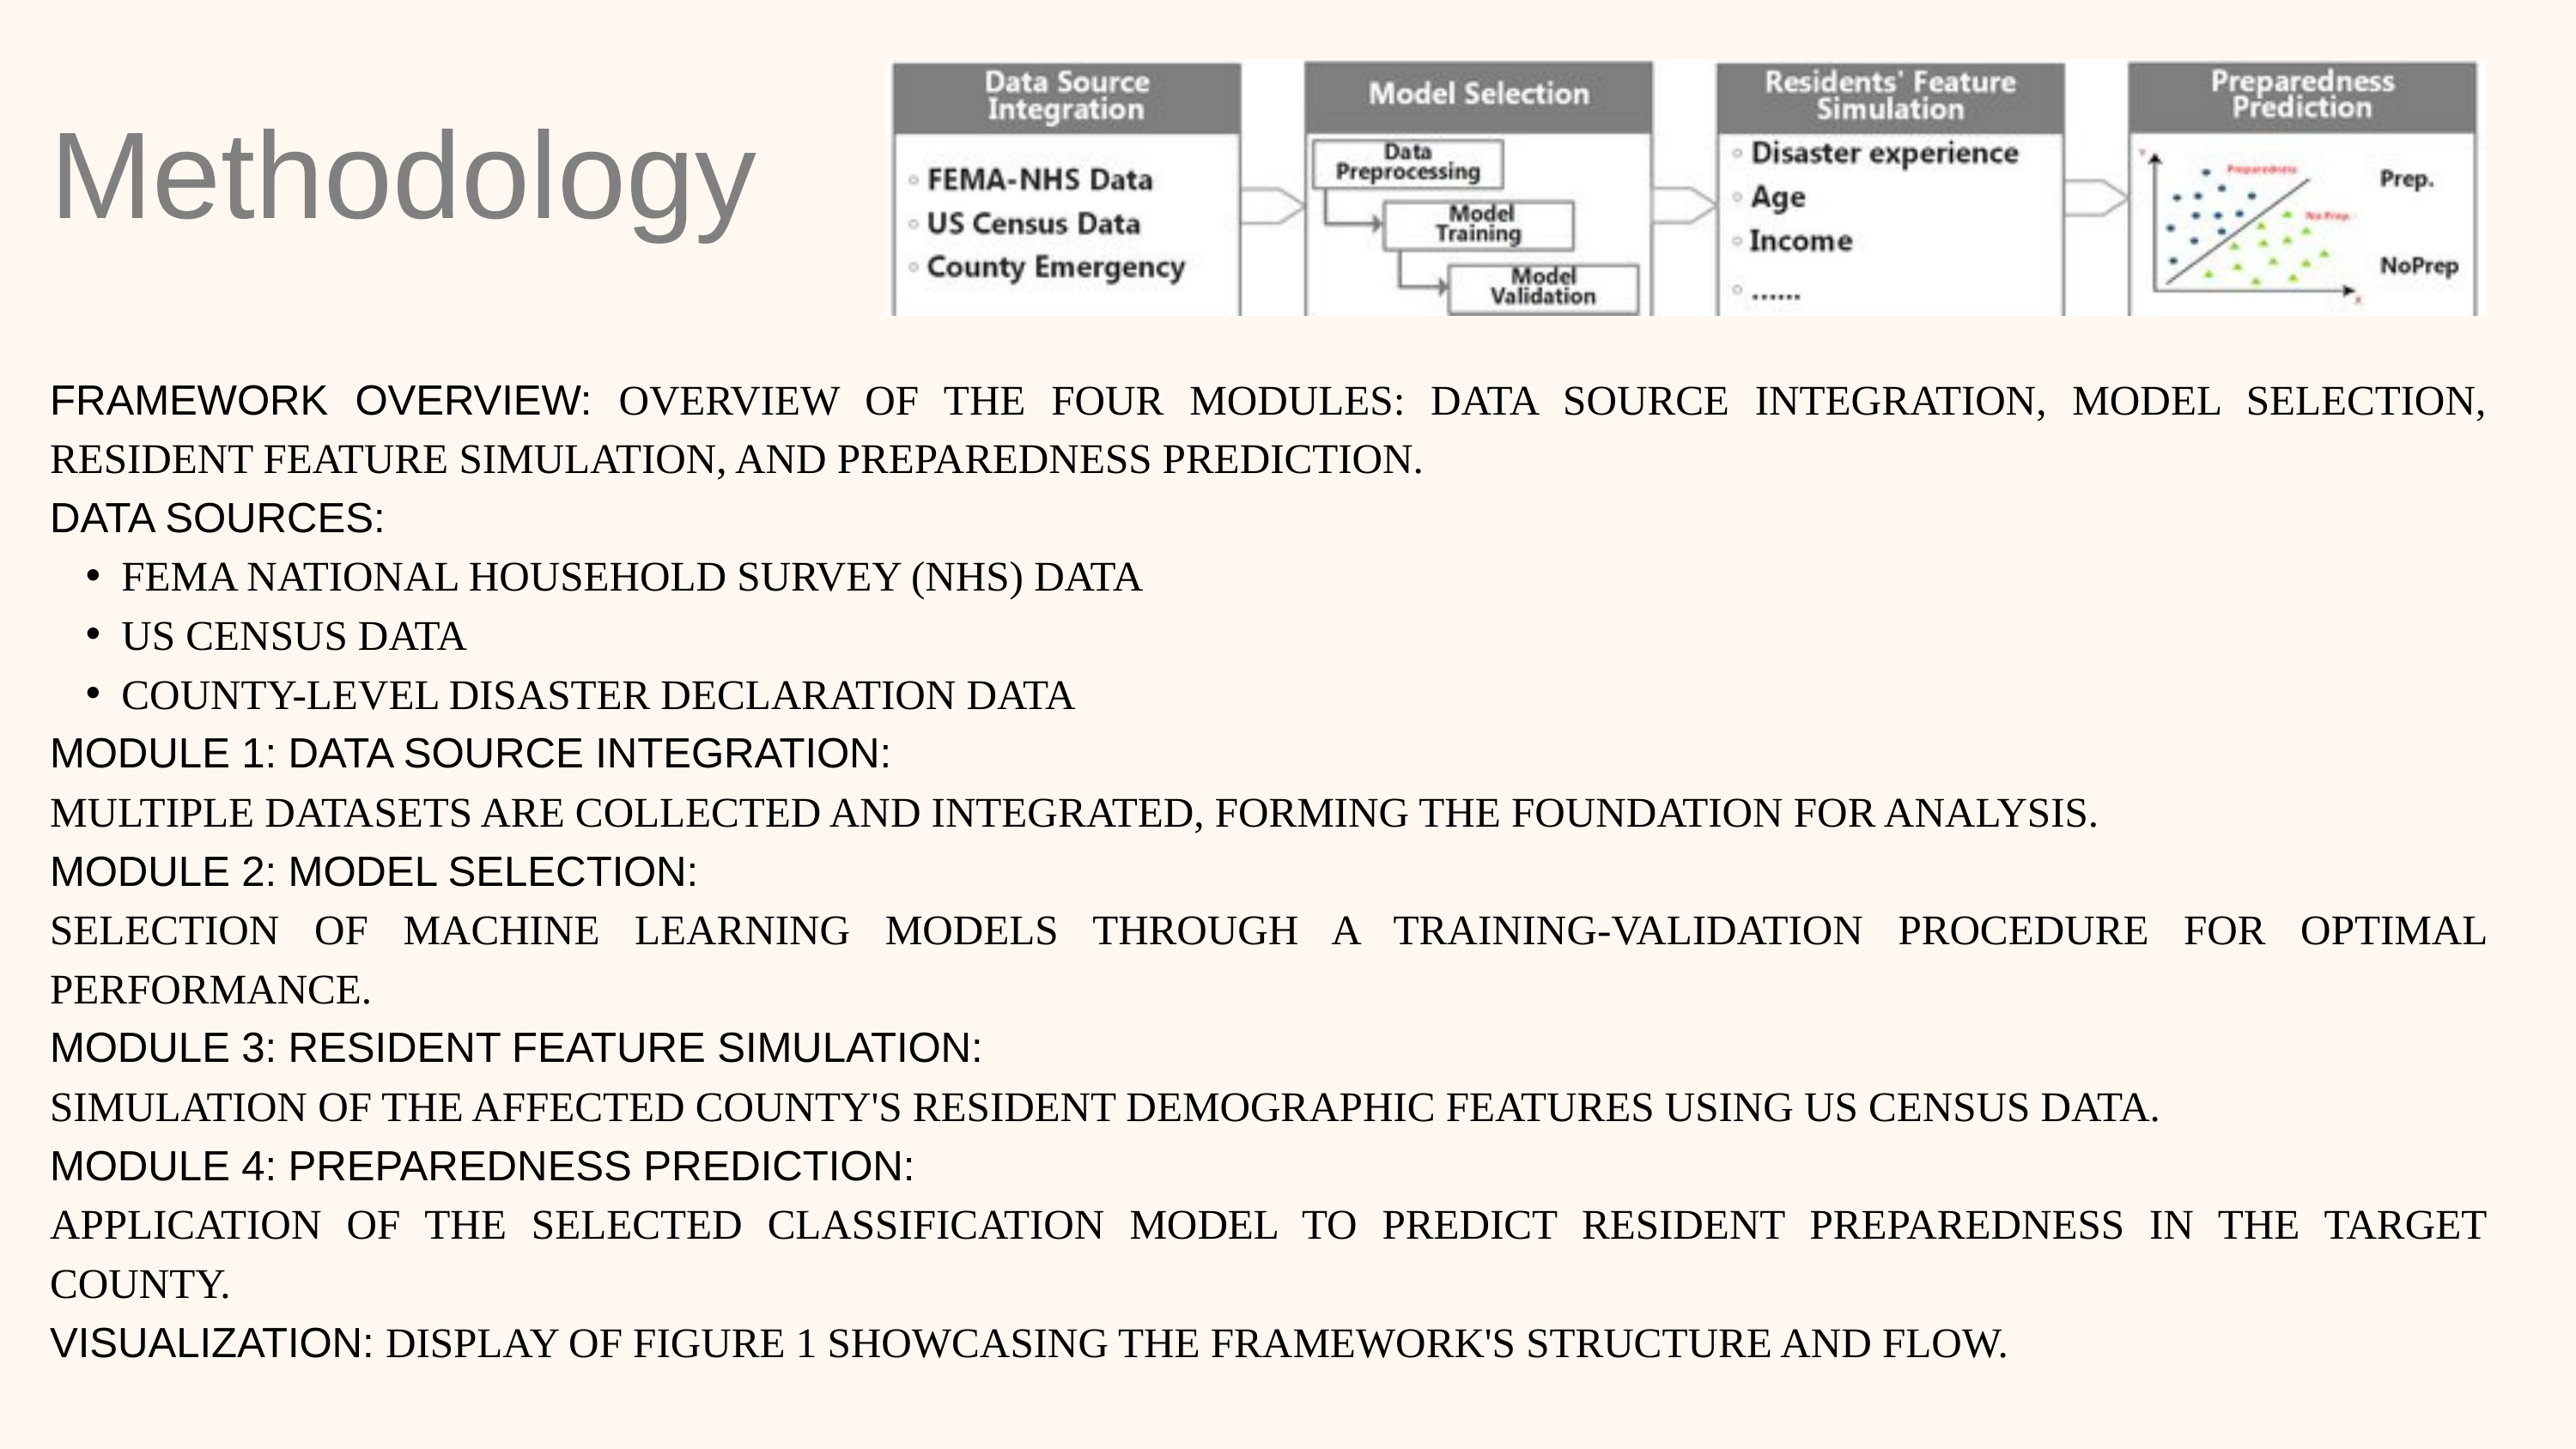

Methodology
FRAMEWORK OVERVIEW: OVERVIEW OF THE FOUR MODULES: DATA SOURCE INTEGRATION, MODEL SELECTION, RESIDENT FEATURE SIMULATION, AND PREPAREDNESS PREDICTION.
DATA SOURCES:
FEMA NATIONAL HOUSEHOLD SURVEY (NHS) DATA
US CENSUS DATA
COUNTY-LEVEL DISASTER DECLARATION DATA
MODULE 1: DATA SOURCE INTEGRATION:
MULTIPLE DATASETS ARE COLLECTED AND INTEGRATED, FORMING THE FOUNDATION FOR ANALYSIS.
MODULE 2: MODEL SELECTION:
SELECTION OF MACHINE LEARNING MODELS THROUGH A TRAINING-VALIDATION PROCEDURE FOR OPTIMAL PERFORMANCE.
MODULE 3: RESIDENT FEATURE SIMULATION:
SIMULATION OF THE AFFECTED COUNTY'S RESIDENT DEMOGRAPHIC FEATURES USING US CENSUS DATA.
MODULE 4: PREPAREDNESS PREDICTION:
APPLICATION OF THE SELECTED CLASSIFICATION MODEL TO PREDICT RESIDENT PREPAREDNESS IN THE TARGET COUNTY.
VISUALIZATION: DISPLAY OF FIGURE 1 SHOWCASING THE FRAMEWORK'S STRUCTURE AND FLOW.